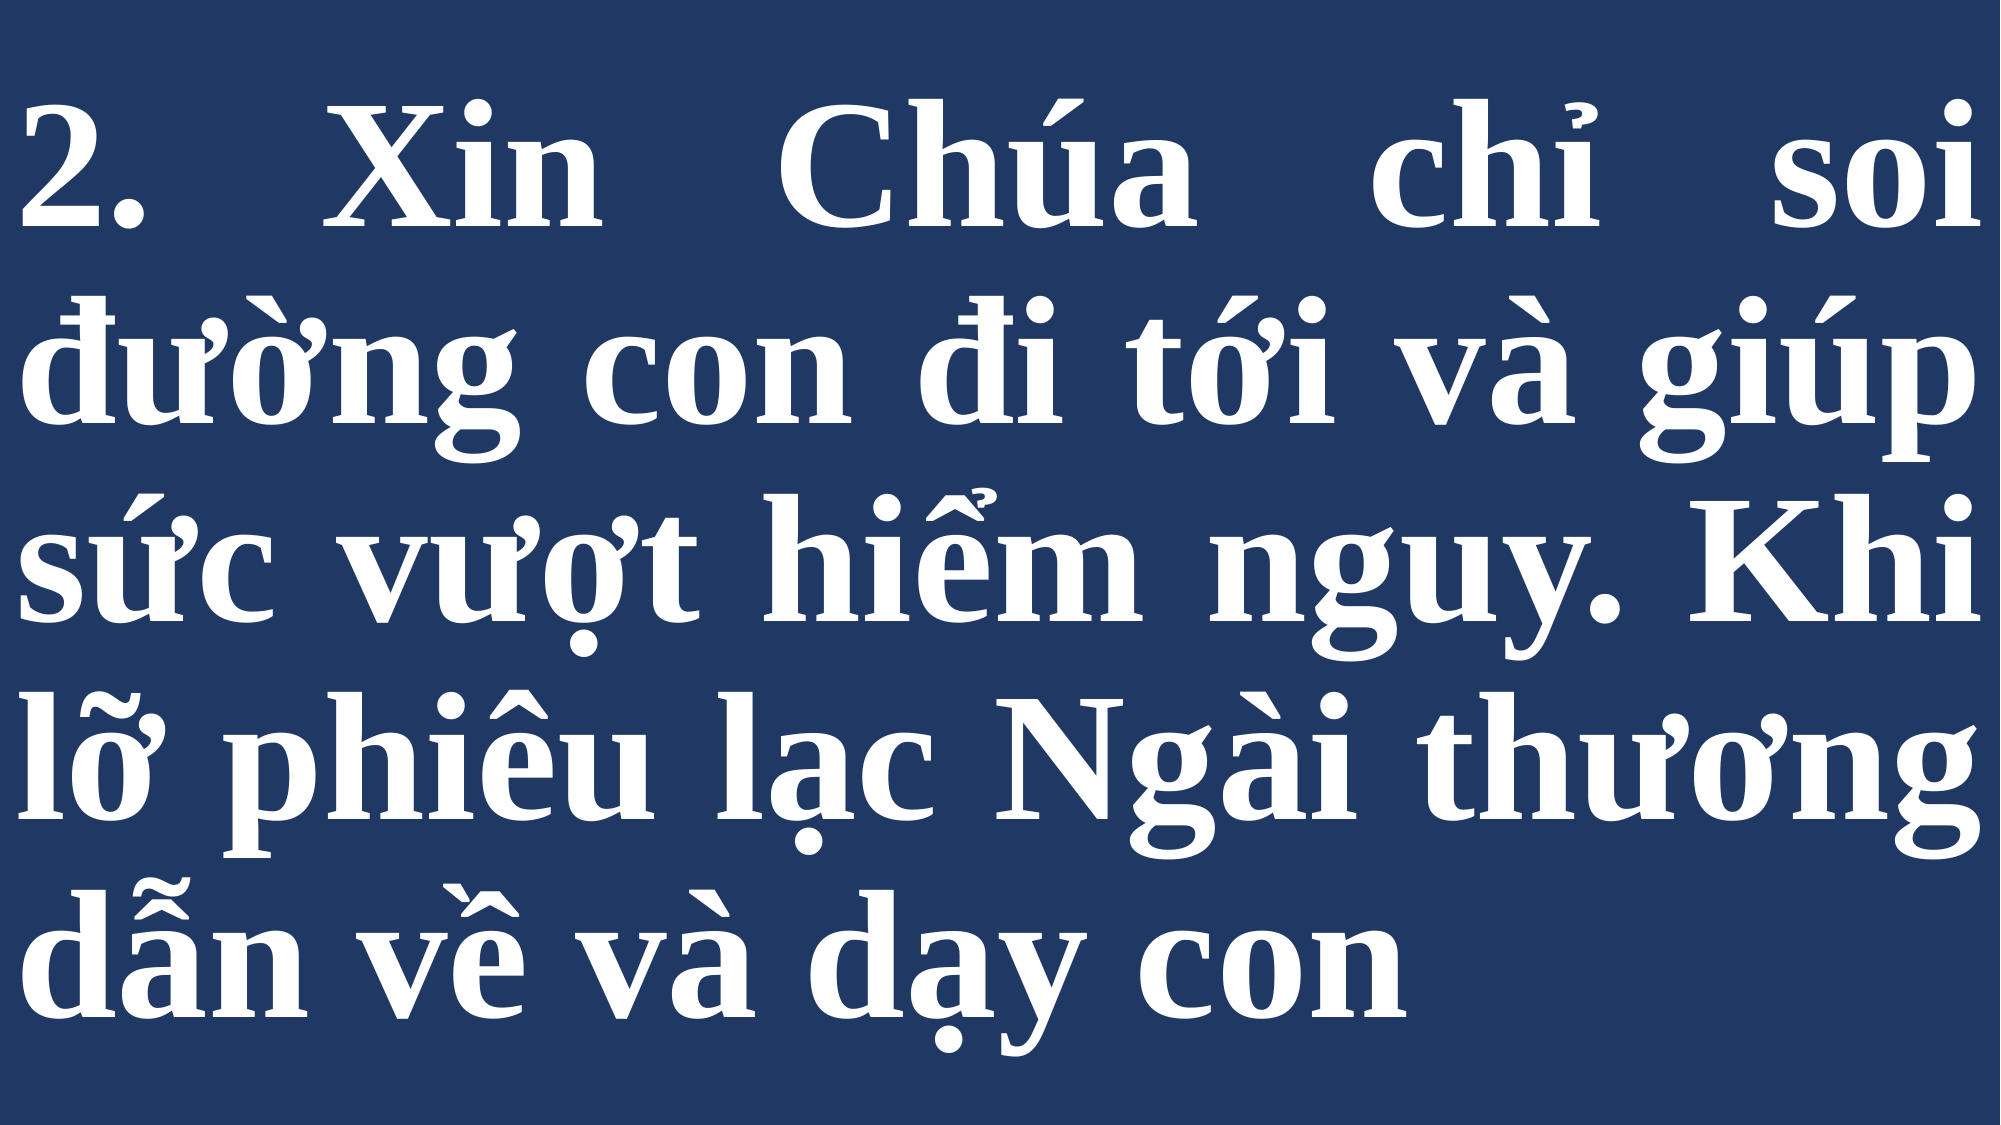

# 2. Xin Chúa chỉ soi đường con đi tới và giúp sức vượt hiểm nguy. Khi lỡ phiêu lạc Ngài thương dẫn về và dạy con